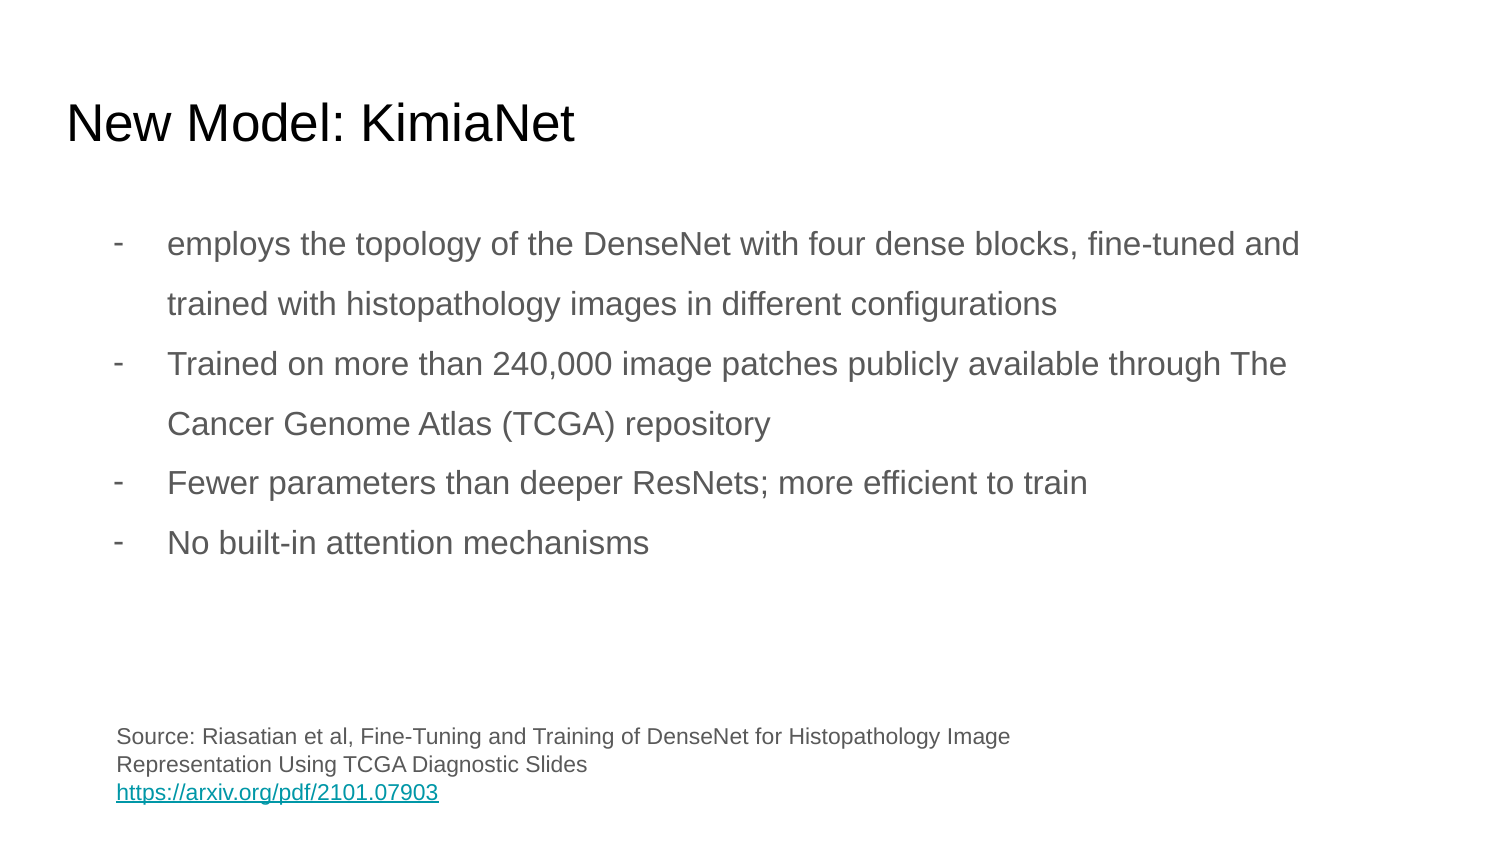

# New Model: KimiaNet
employs the topology of the DenseNet with four dense blocks, fine-tuned and trained with histopathology images in different configurations
Trained on more than 240,000 image patches publicly available through The Cancer Genome Atlas (TCGA) repository
Fewer parameters than deeper ResNets; more efficient to train
No built-in attention mechanisms
Source: Riasatian et al, Fine-Tuning and Training of DenseNet for Histopathology Image Representation Using TCGA Diagnostic Slides
https://arxiv.org/pdf/2101.07903